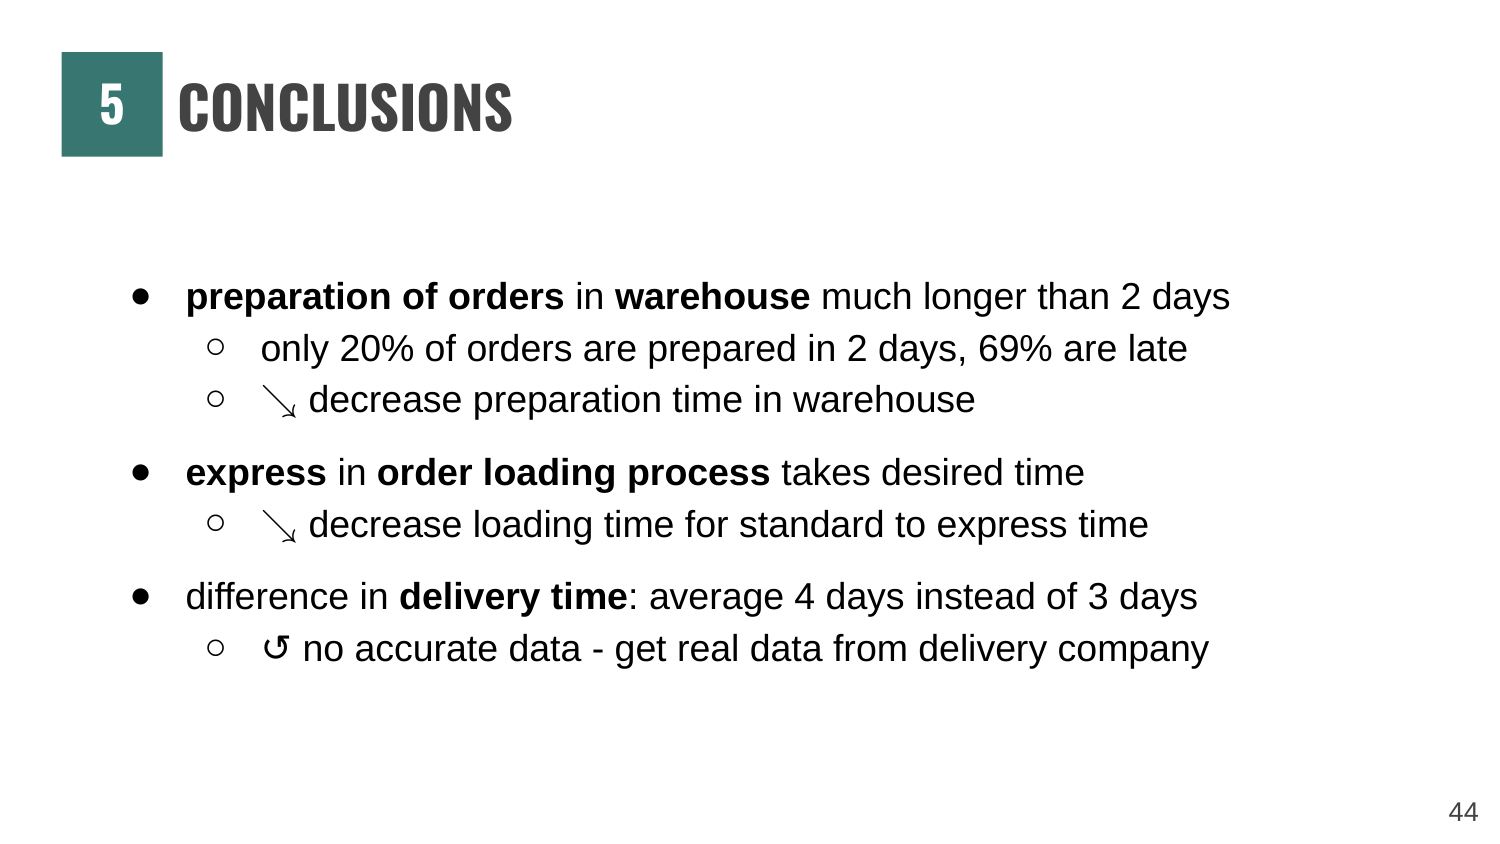

5
CONCLUSIONS
preparation of orders in warehouse much longer than 2 days
only 20% of orders are prepared in 2 days, 69% are late
↘ decrease preparation time in warehouse
express in order loading process takes desired time
↘ decrease loading time for standard to express time
difference in delivery time: average 4 days instead of 3 days
↺ no accurate data - get real data from delivery company
44